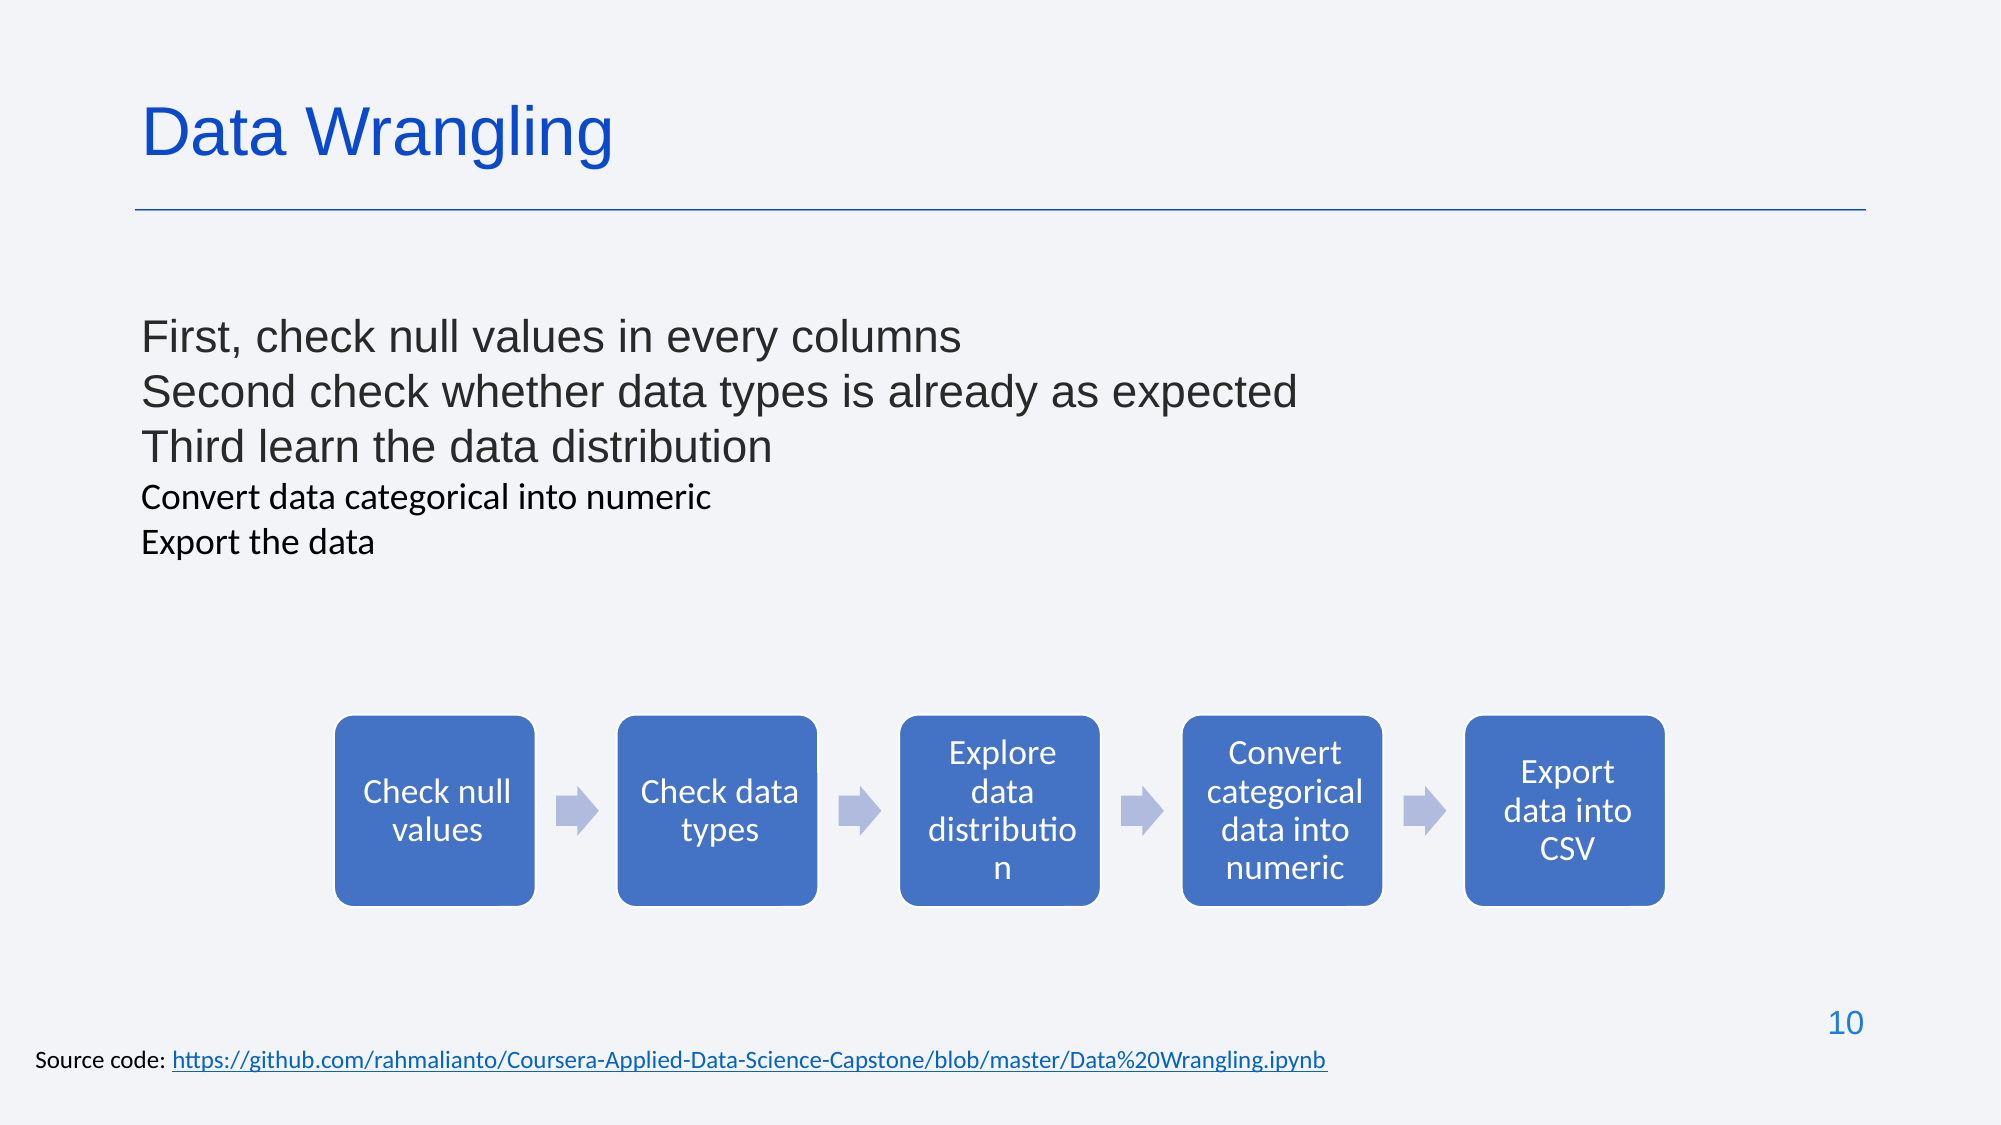

Data Wrangling
First, check null values in every columns
Second check whether data types is already as expected
Third learn the data distribution
Convert data categorical into numeric
Export the data
Check null values

Check data types

Explore data distribution

Convert categorical data into numeric

Export data into CSV
10
Source code: https://github.com/rahmalianto/Coursera-Applied-Data-Science-Capstone/blob/master/Data%20Wrangling.ipynb